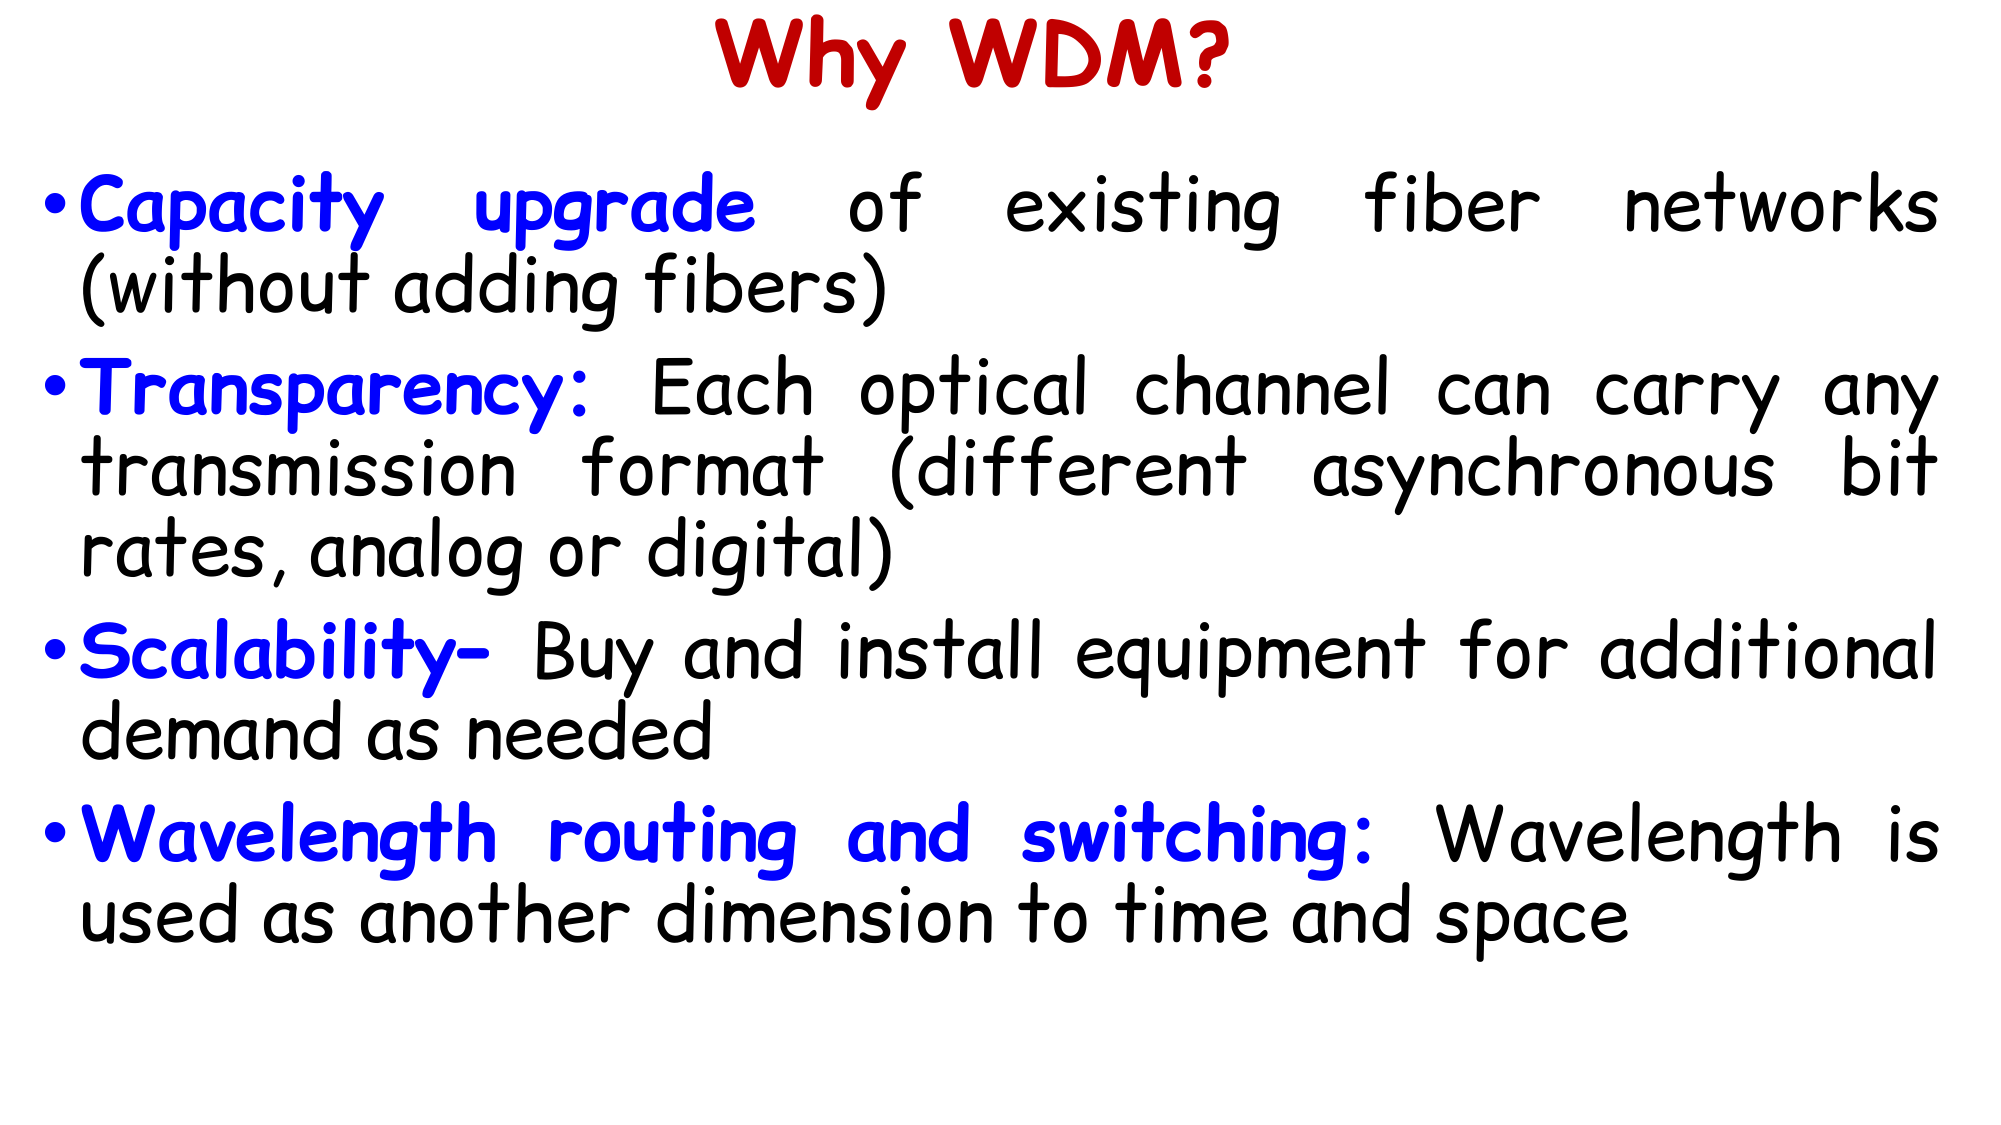

# Why WDM?
Capacity upgrade of existing fiber networks (without adding fibers)
Transparency: Each optical channel can carry any transmission format (different asynchronous bit rates, analog or digital)
Scalability– Buy and install equipment for additional demand as needed
Wavelength routing and switching: Wavelength is used as another dimension to time and space